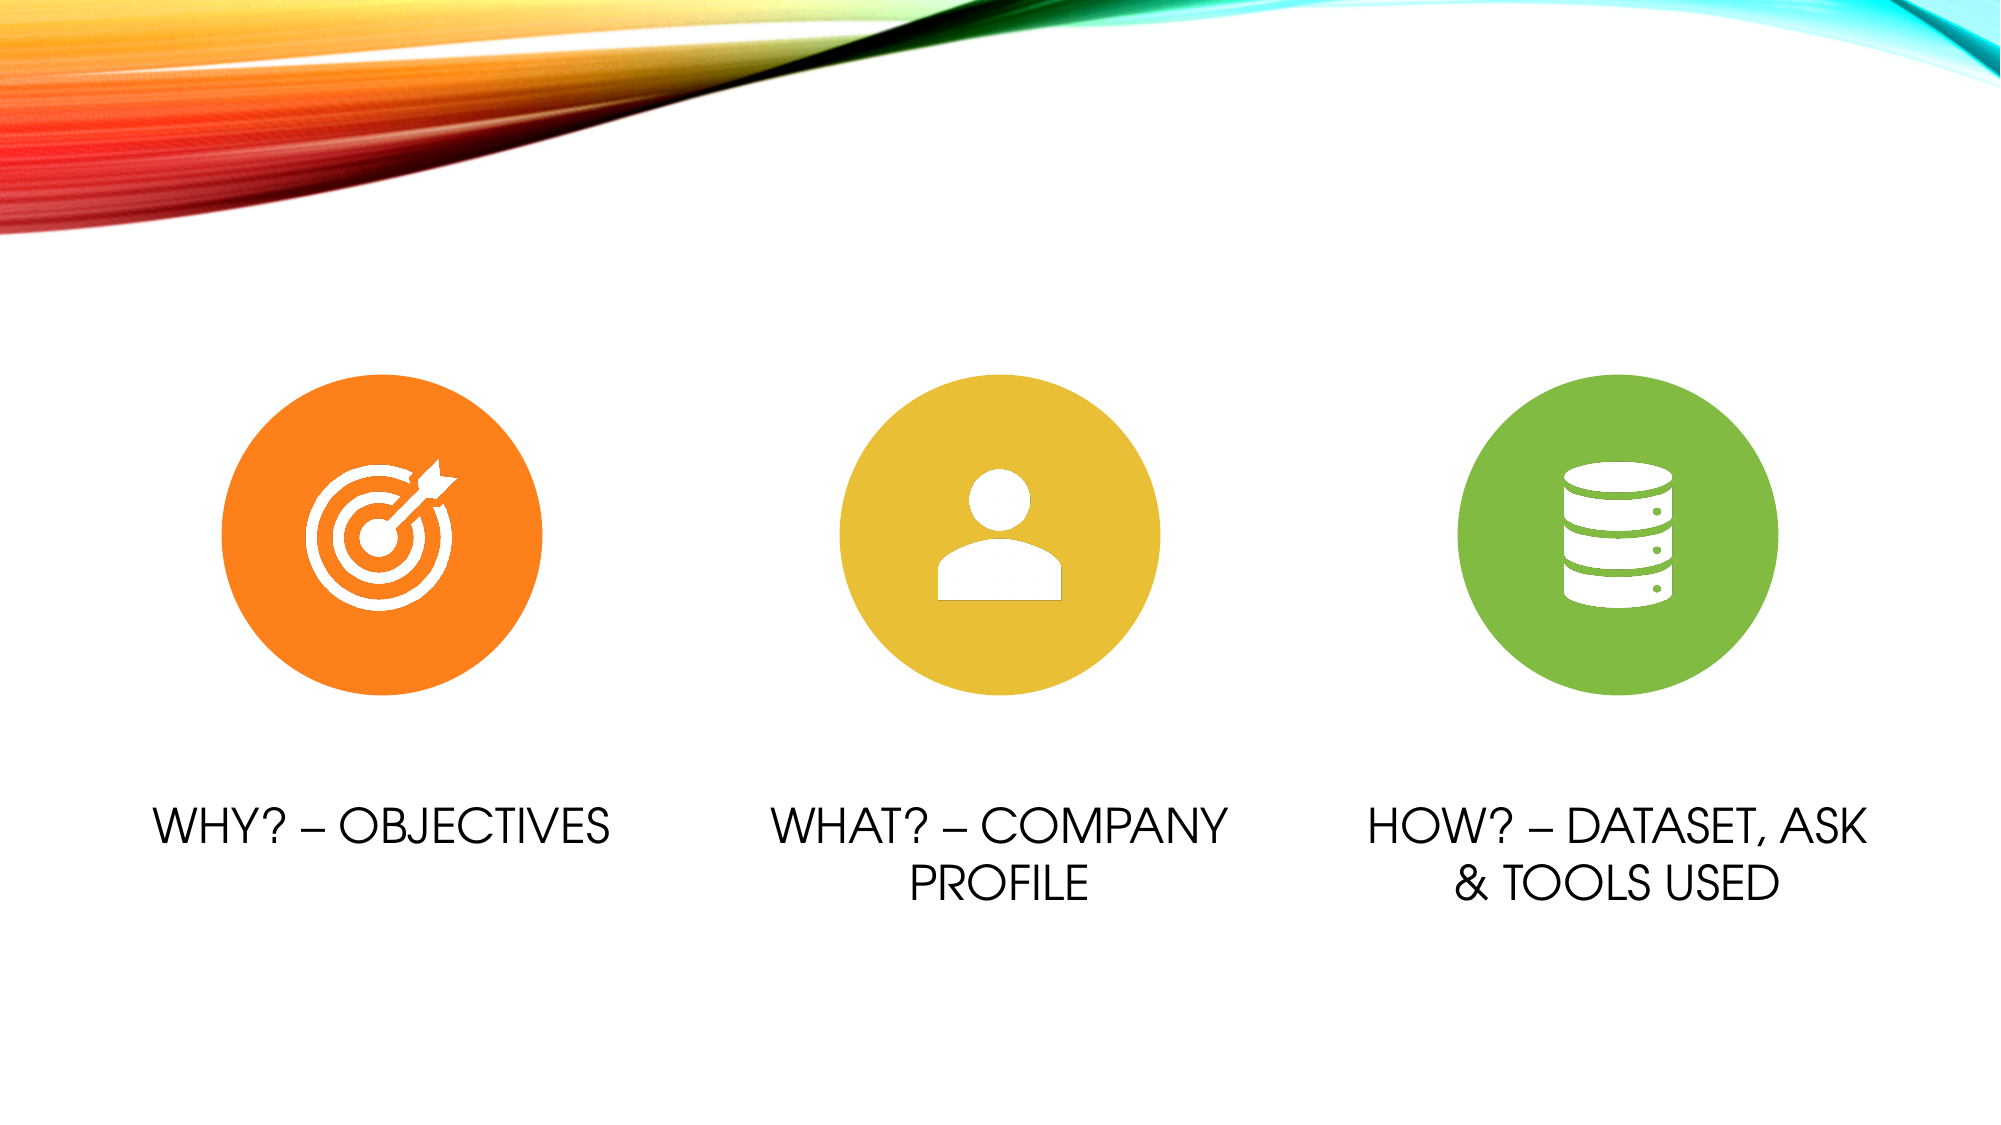

Why? – Objectives
What? – Company profile
How? – Dataset, Ask & Tools Used